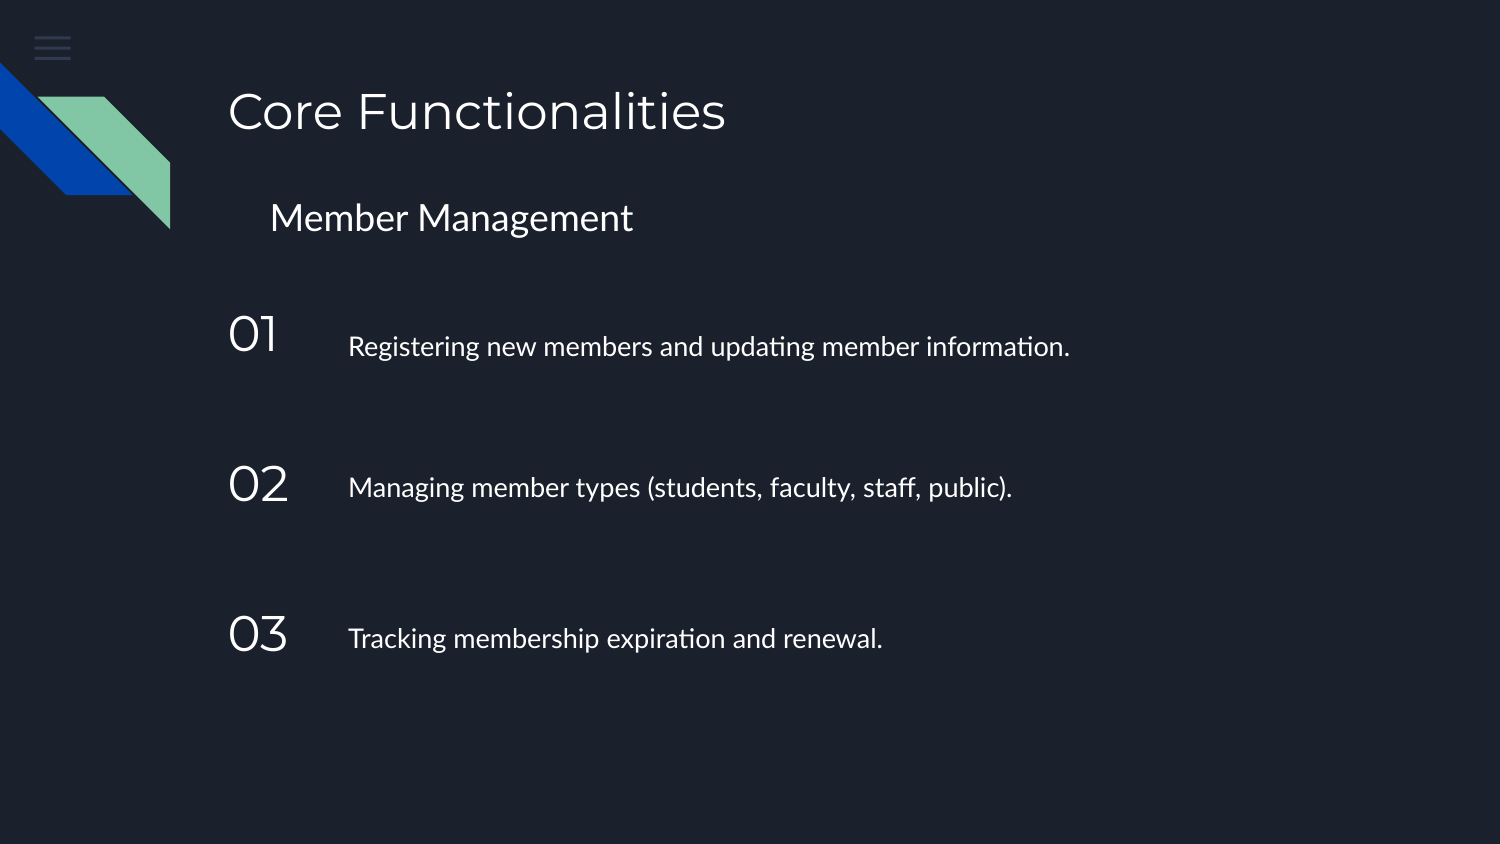

# Core Functionalities
Member Management

01

Registering new members and updating member information.
02

Managing member types (students, faculty, staff, public).
03
Tracking membership expiration and renewal.